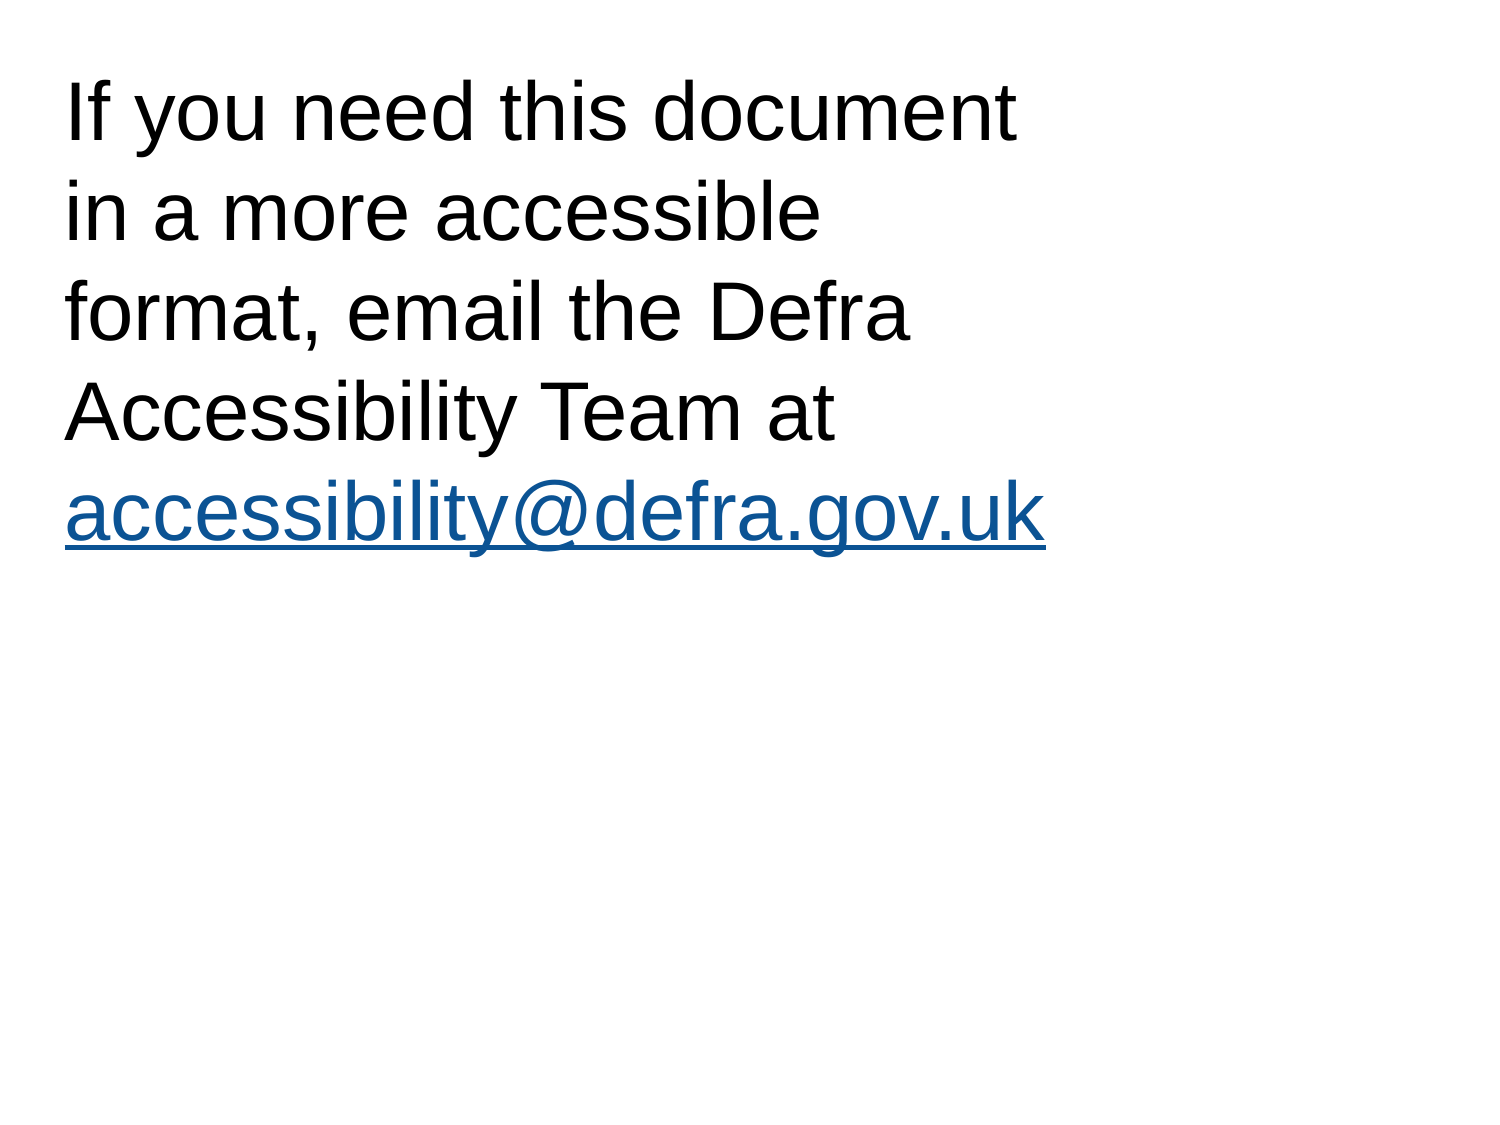

If you need this document in a more accessible format, email the Defra Accessibility Team at accessibility@defra.gov.uk